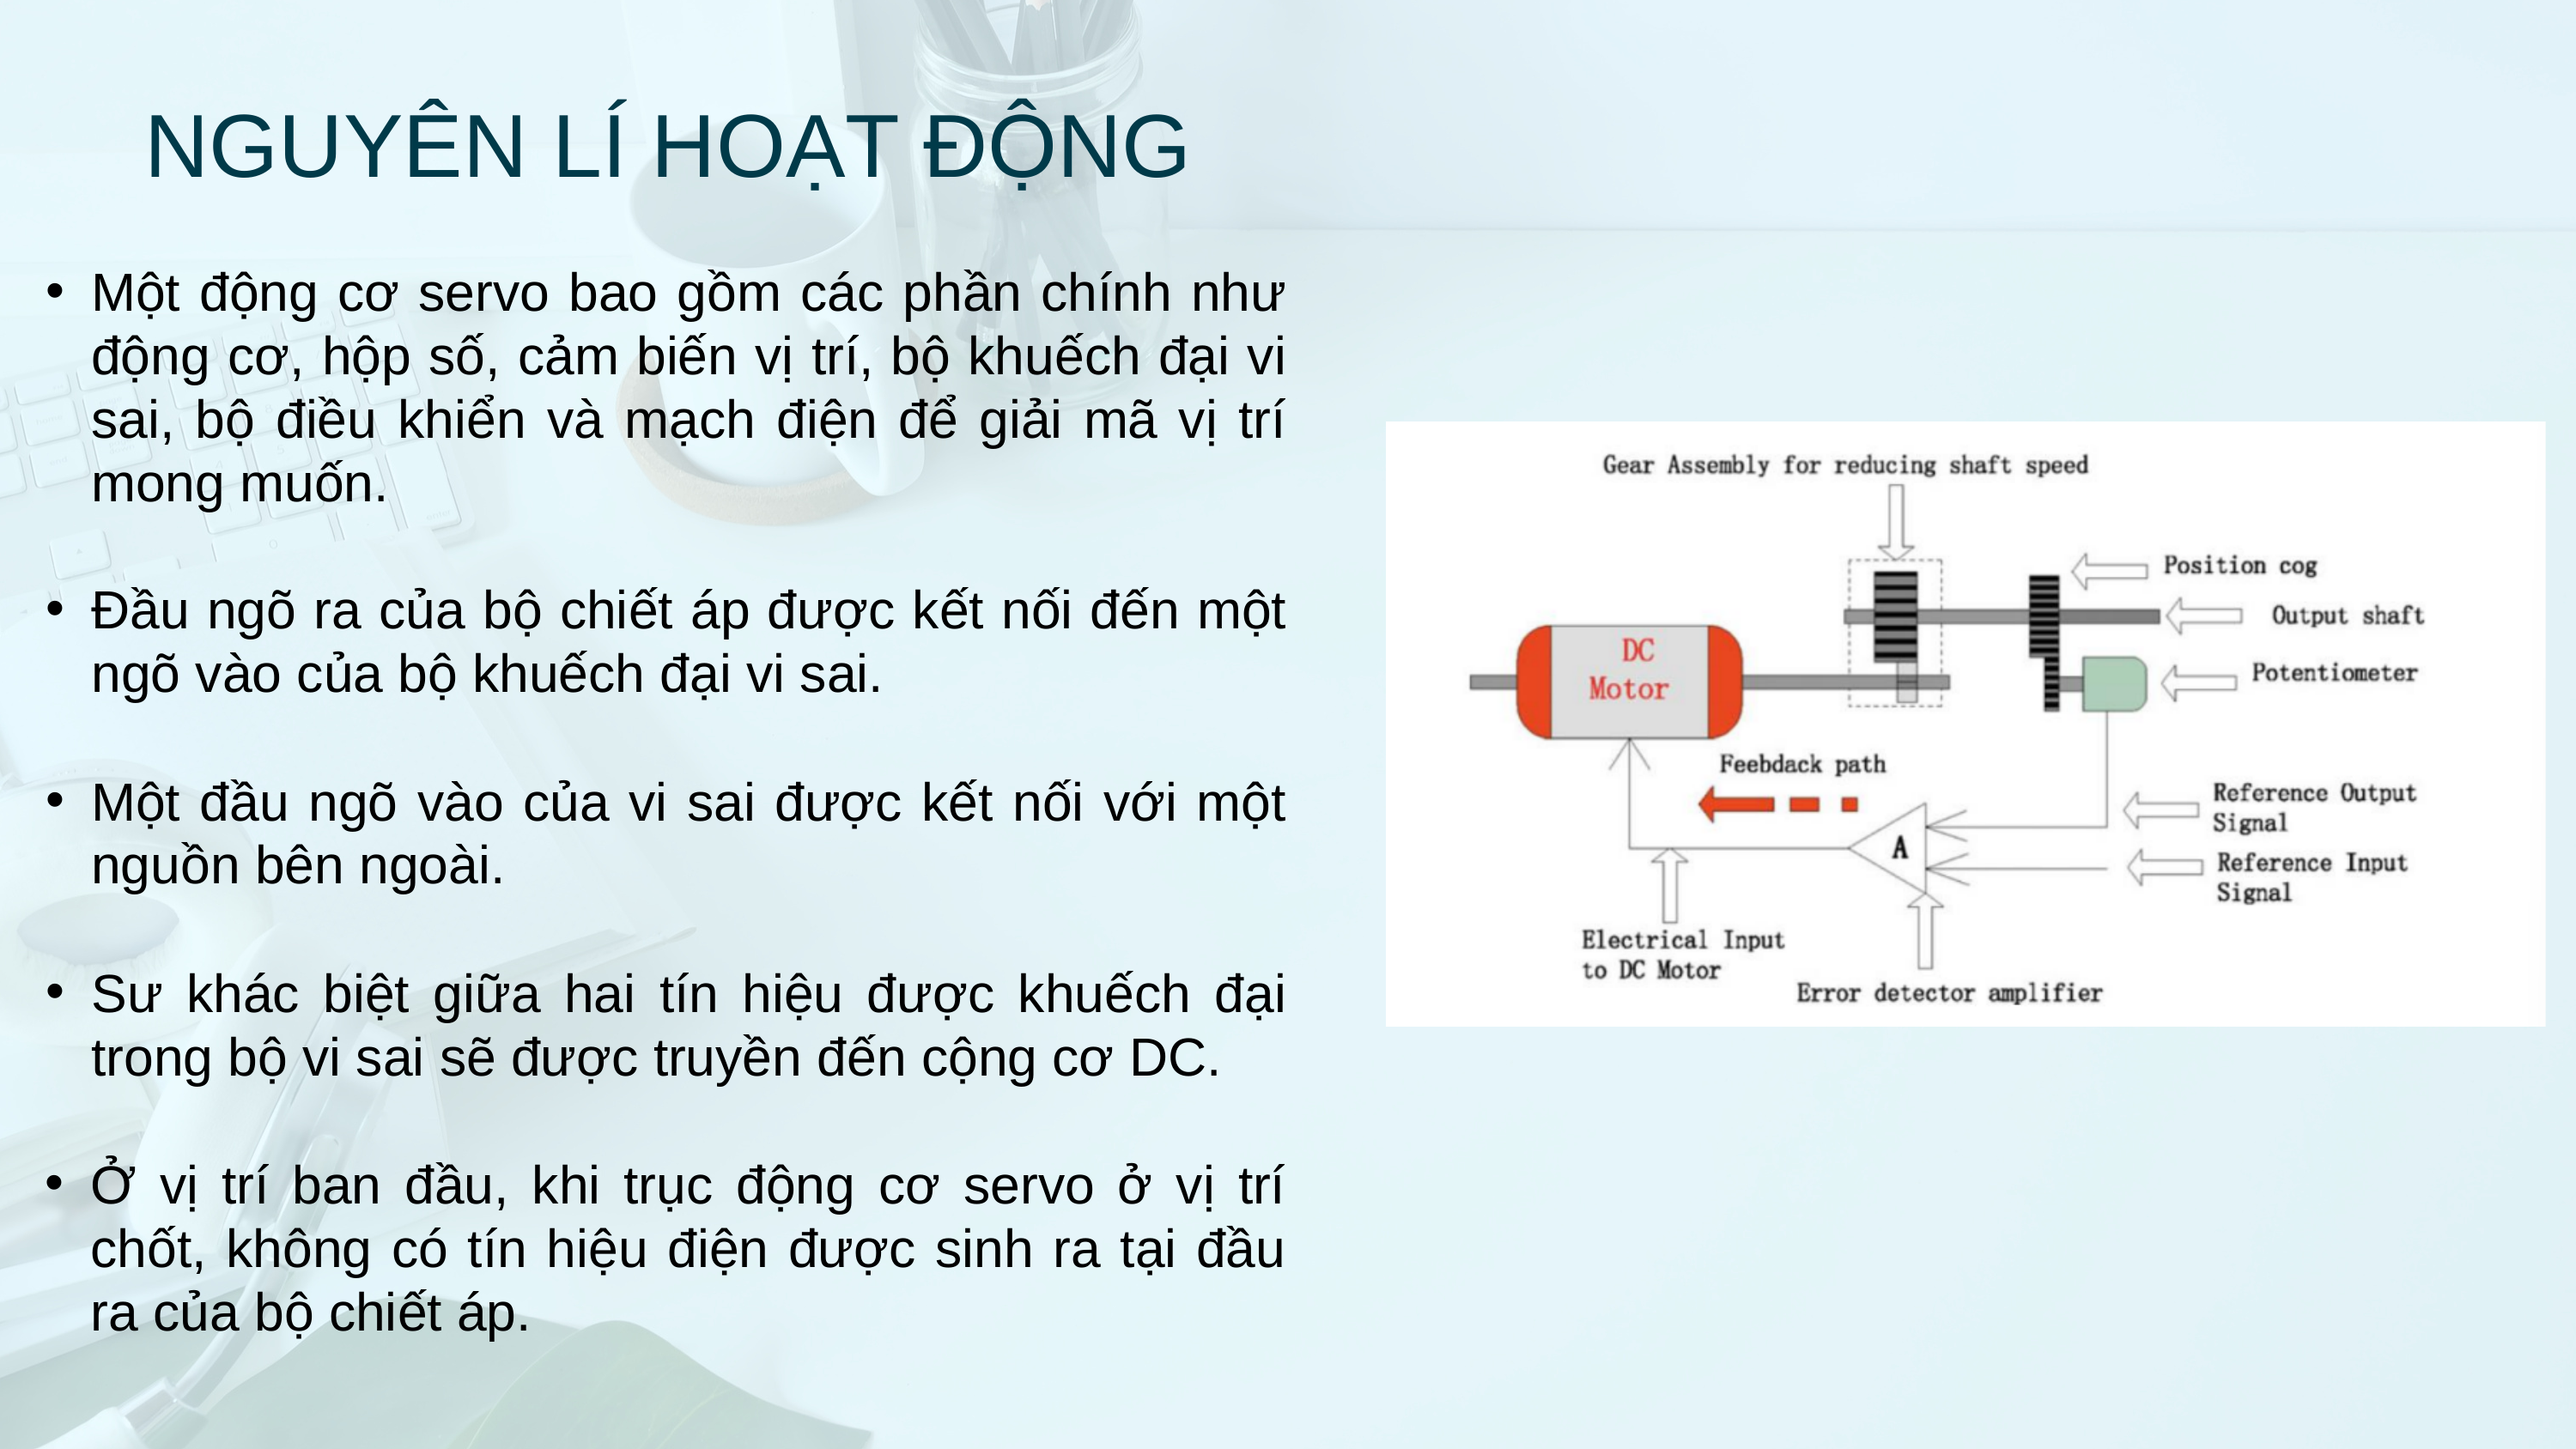

NGUYÊN LÍ HOẠT ĐỘNG
Một động cơ servo bao gồm các phần chính như động cơ, hộp số, cảm biến vị trí, bộ khuếch đại vi sai, bộ điều khiển và mạch điện để giải mã vị trí mong muốn.

Đầu ngõ ra của bộ chiết áp được kết nối đến một ngõ vào của bộ khuếch đại vi sai.
Một đầu ngõ vào của vi sai được kết nối với một nguồn bên ngoài.
Sư khác biệt giữa hai tín hiệu được khuếch đại trong bộ vi sai sẽ được truyền đến cộng cơ DC.
Ở vị trí ban đầu, khi trục động cơ servo ở vị trí chốt, không có tín hiệu điện được sinh ra tại đầu ra của bộ chiết áp.